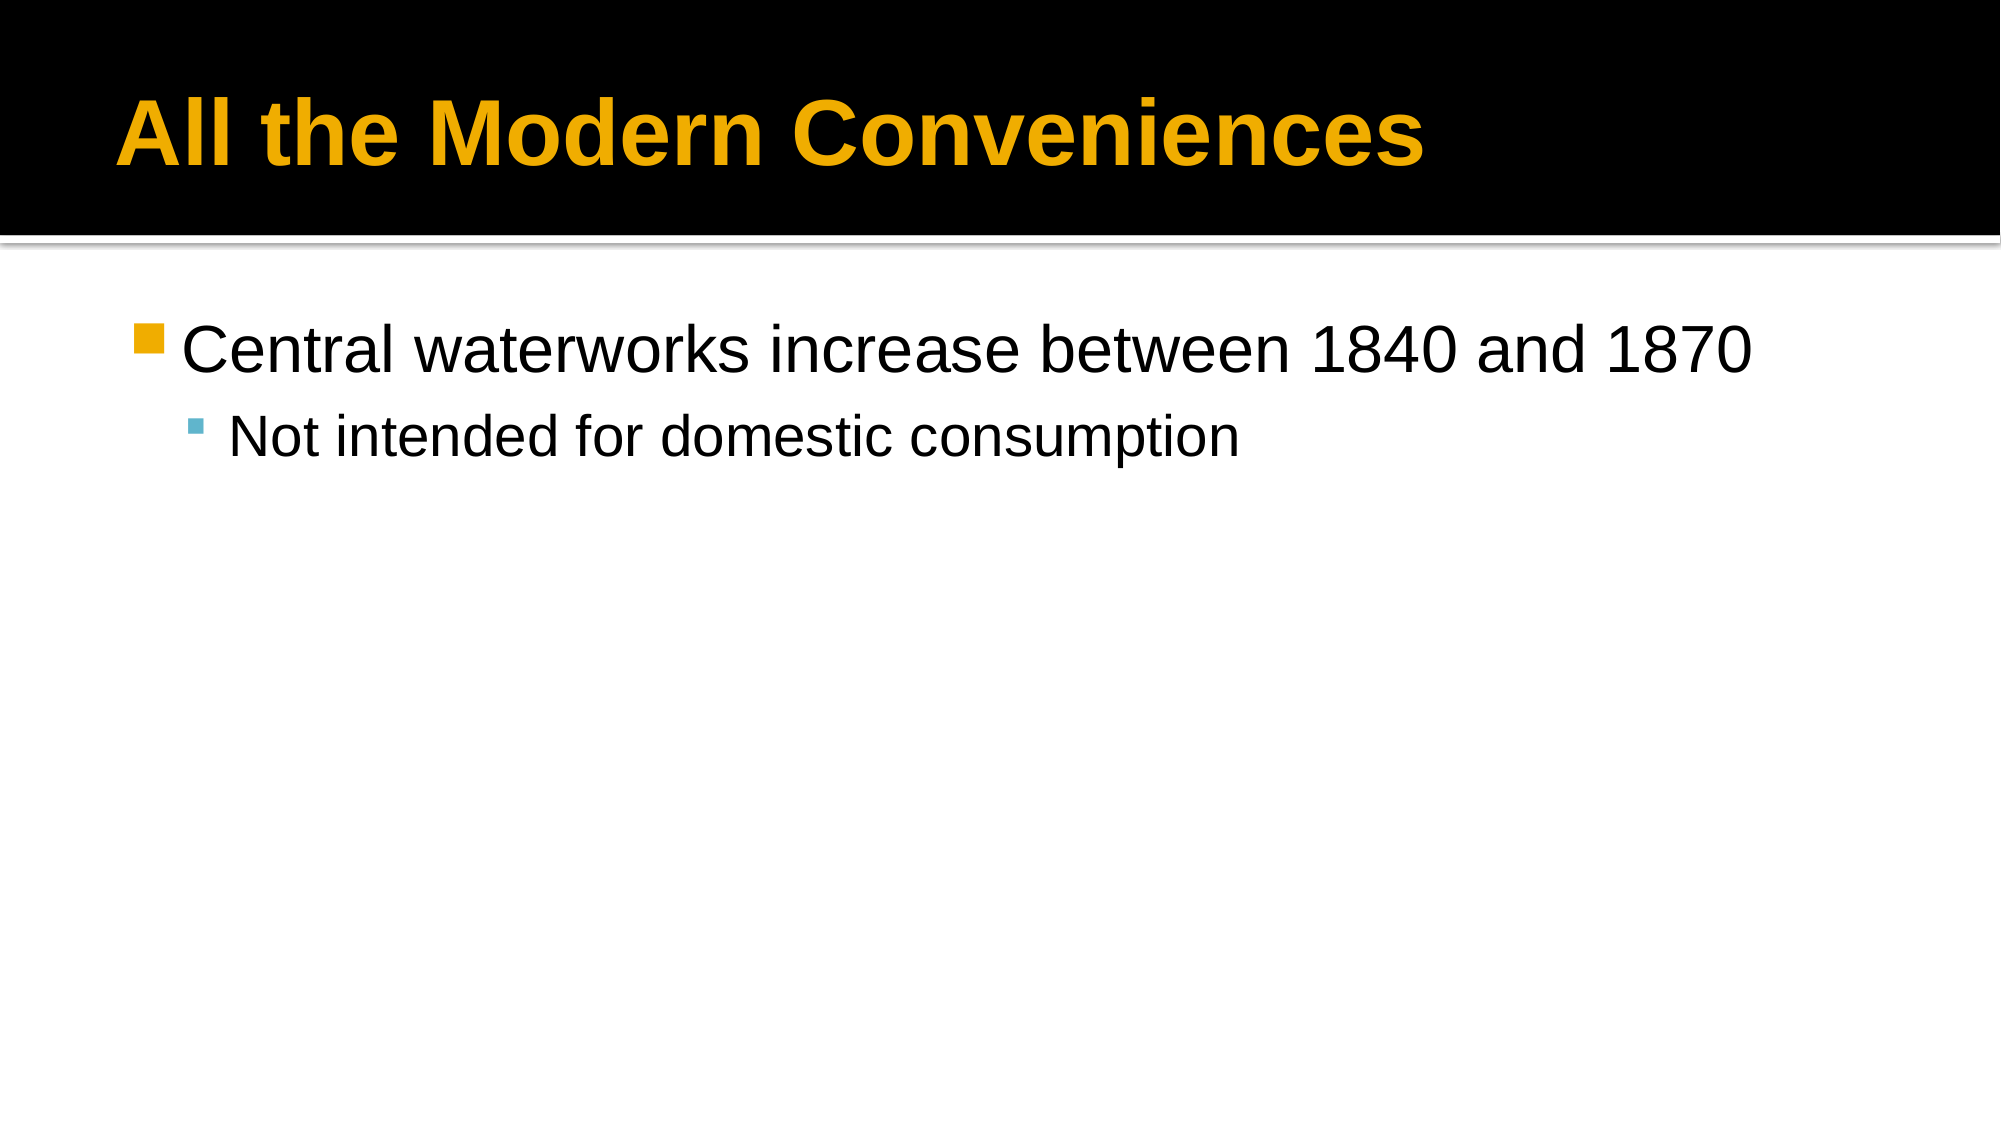

# All the Modern Conveniences
Central waterworks increase between 1840 and 1870
Not intended for domestic consumption